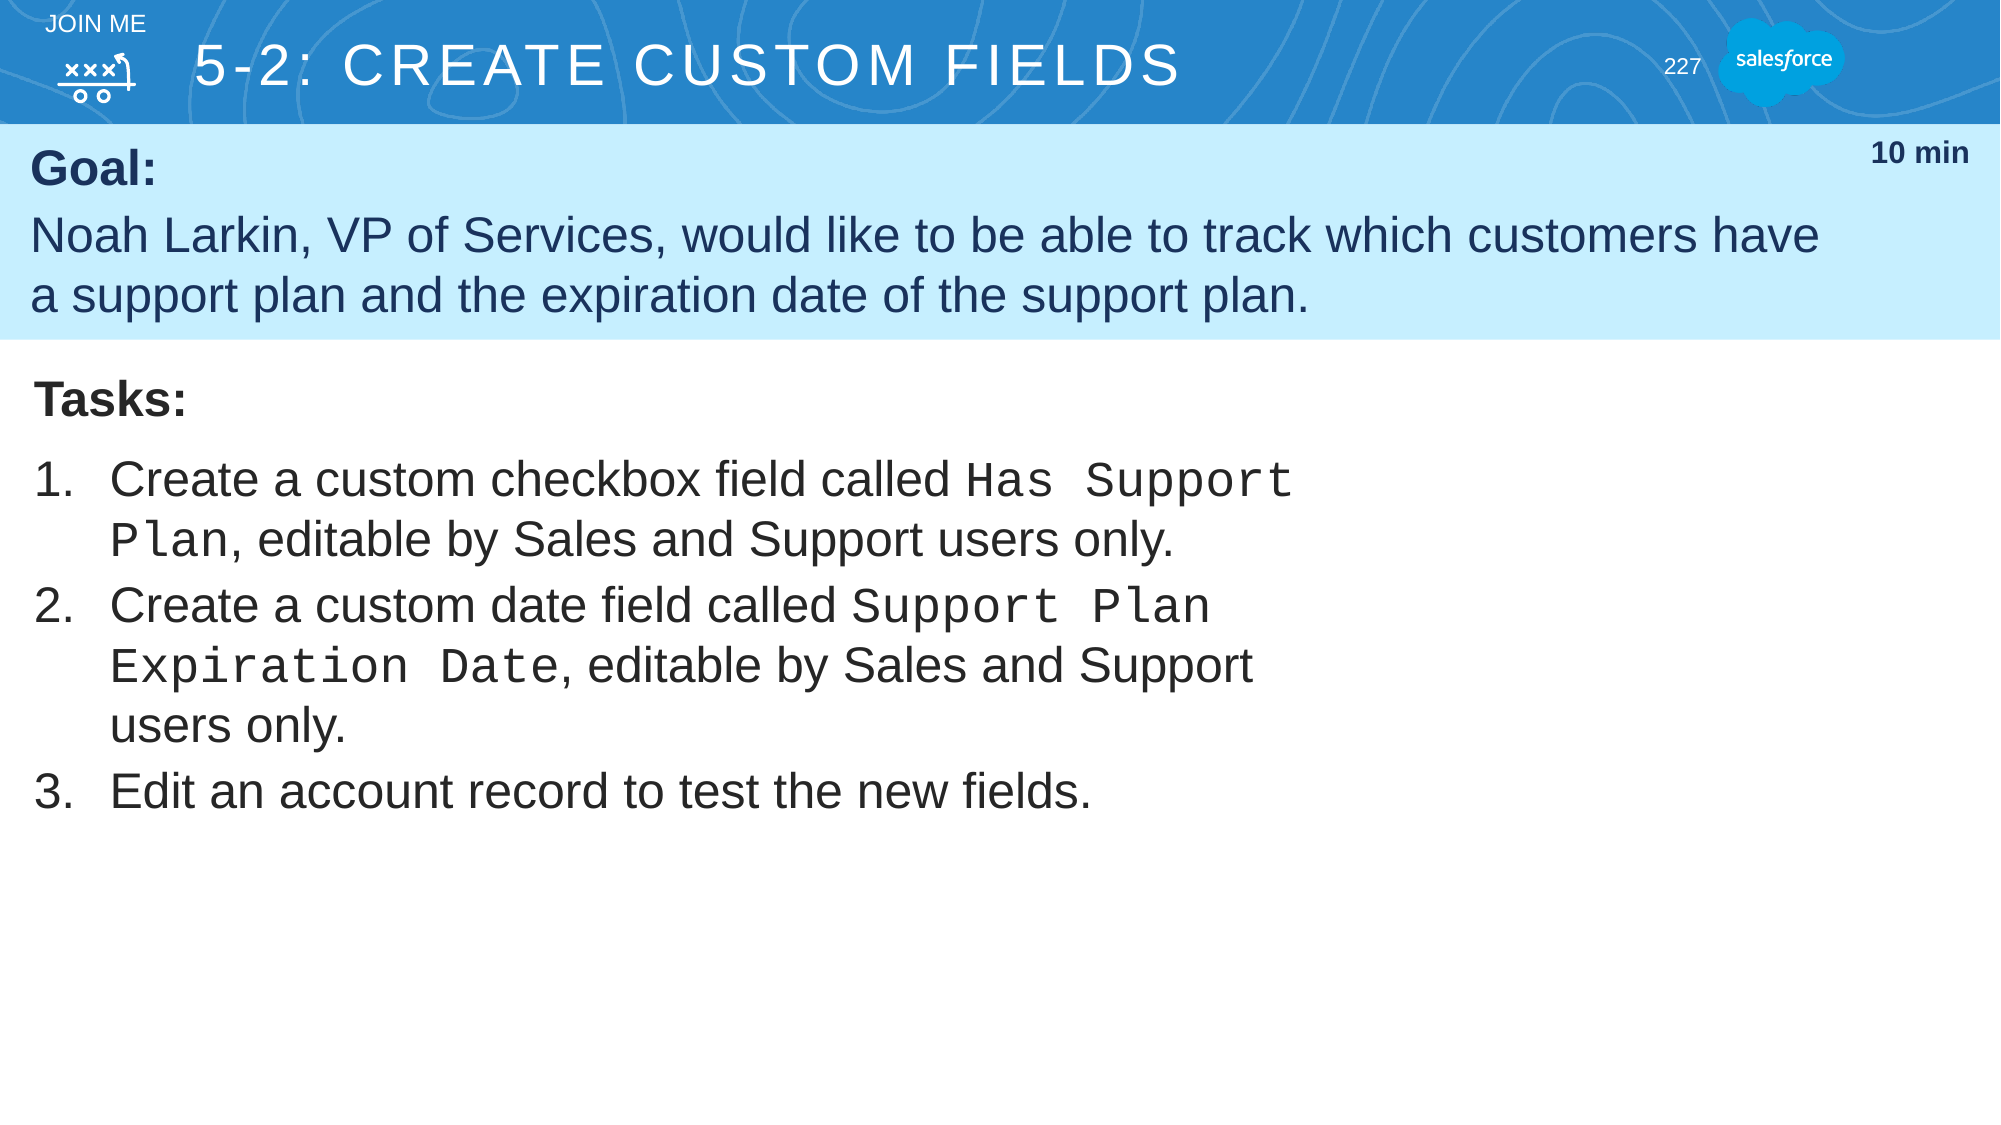

JOIN ME
# 5-2: Create Custom Fields
227
Goal:
Noah Larkin, VP of Services, would like to be able to track which customers have
a support plan and the expiration date of the support plan.
10 min
Tasks:
Create a custom checkbox field called Has Support Plan, editable by Sales and Support users only.
Create a custom date field called Support Plan Expiration Date, editable by Sales and Support
users only.
Edit an account record to test the new fields.